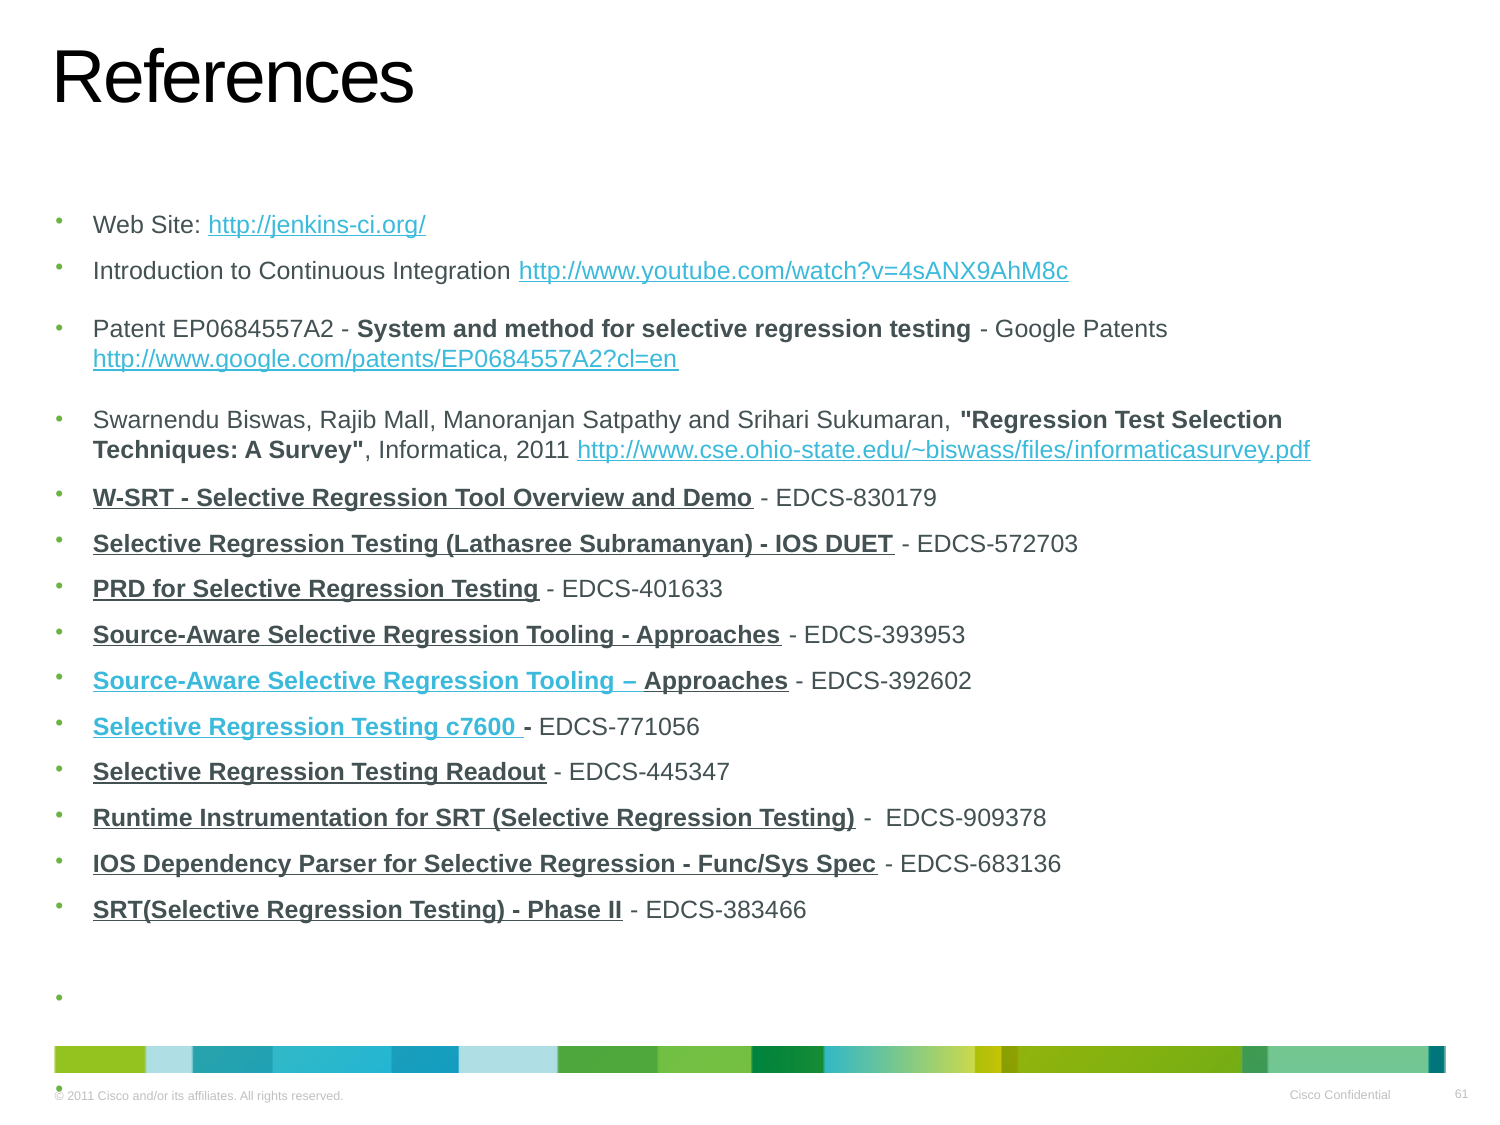

# References
Web Site: http://jenkins-ci.org/
Introduction to Continuous Integration http://www.youtube.com/watch?v=4sANX9AhM8c
Patent EP0684557A2 - System and method for selective regression testing - Google Patents http://www.google.com/patents/EP0684557A2?cl=en
Swarnendu Biswas, Rajib Mall, Manoranjan Satpathy and Srihari Sukumaran, "Regression Test Selection Techniques: A Survey", Informatica, 2011 http://www.cse.ohio-state.edu/~biswass/files/informaticasurvey.pdf
W-SRT - Selective Regression Tool Overview and Demo - EDCS-830179
Selective Regression Testing (Lathasree Subramanyan) - IOS DUET - EDCS-572703
PRD for Selective Regression Testing - EDCS-401633
Source-Aware Selective Regression Tooling - Approaches - EDCS-393953
Source-Aware Selective Regression Tooling – Approaches - EDCS-392602
Selective Regression Testing c7600 - EDCS-771056
Selective Regression Testing Readout - EDCS-445347
Runtime Instrumentation for SRT (Selective Regression Testing) -  EDCS-909378
IOS Dependency Parser for Selective Regression - Func/Sys Spec - EDCS-683136
SRT(Selective Regression Testing) - Phase II - EDCS-383466